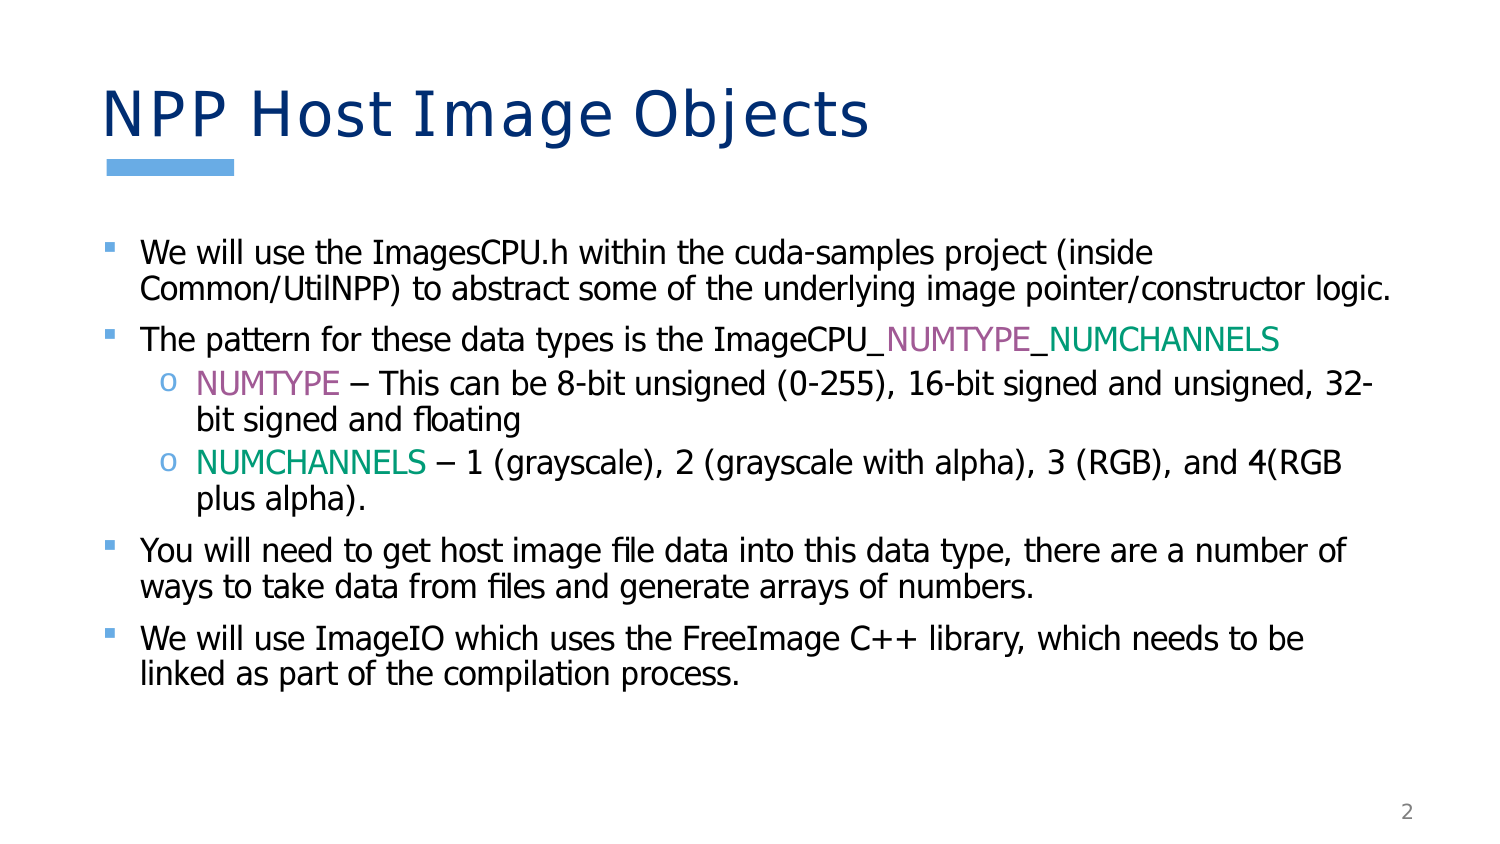

# NPP Host Image Objects
We will use the ImagesCPU.h within the cuda-samples project (inside Common/UtilNPP) to abstract some of the underlying image pointer/constructor logic.
The pattern for these data types is the ImageCPU_NUMTYPE_NUMCHANNELS
NUMTYPE – This can be 8-bit unsigned (0-255), 16-bit signed and unsigned, 32-bit signed and floating
NUMCHANNELS – 1 (grayscale), 2 (grayscale with alpha), 3 (RGB), and 4(RGB plus alpha).
You will need to get host image file data into this data type, there are a number of ways to take data from files and generate arrays of numbers.
We will use ImageIO which uses the FreeImage C++ library, which needs to be linked as part of the compilation process.